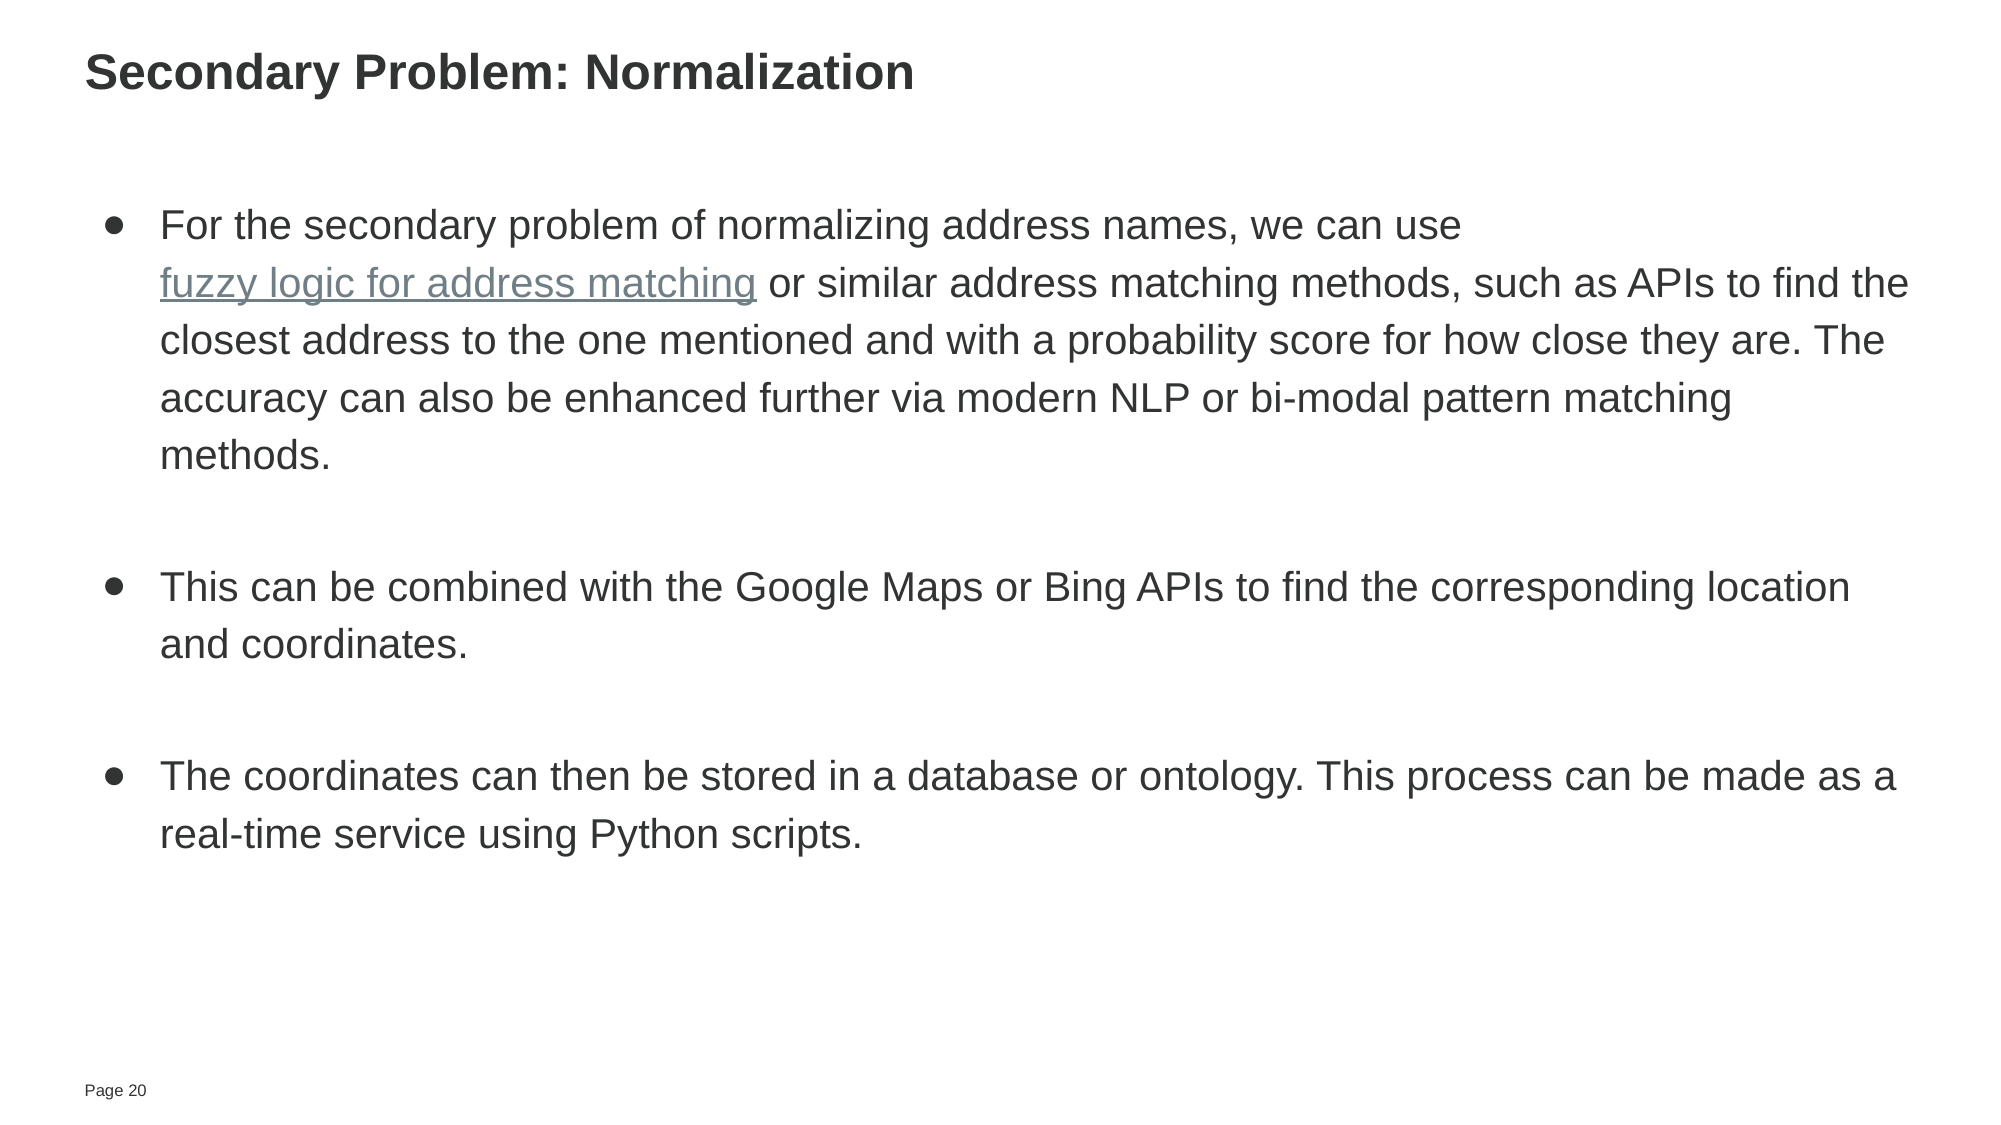

# Secondary Problem: Normalization
For the secondary problem of normalizing address names, we can use fuzzy logic for address matching or similar address matching methods, such as APIs to find the closest address to the one mentioned and with a probability score for how close they are. The accuracy can also be enhanced further via modern NLP or bi-modal pattern matching methods.

This can be combined with the Google Maps or Bing APIs to find the corresponding location and coordinates.

The coordinates can then be stored in a database or ontology. This process can be made as a real-time service using Python scripts.
Page 20